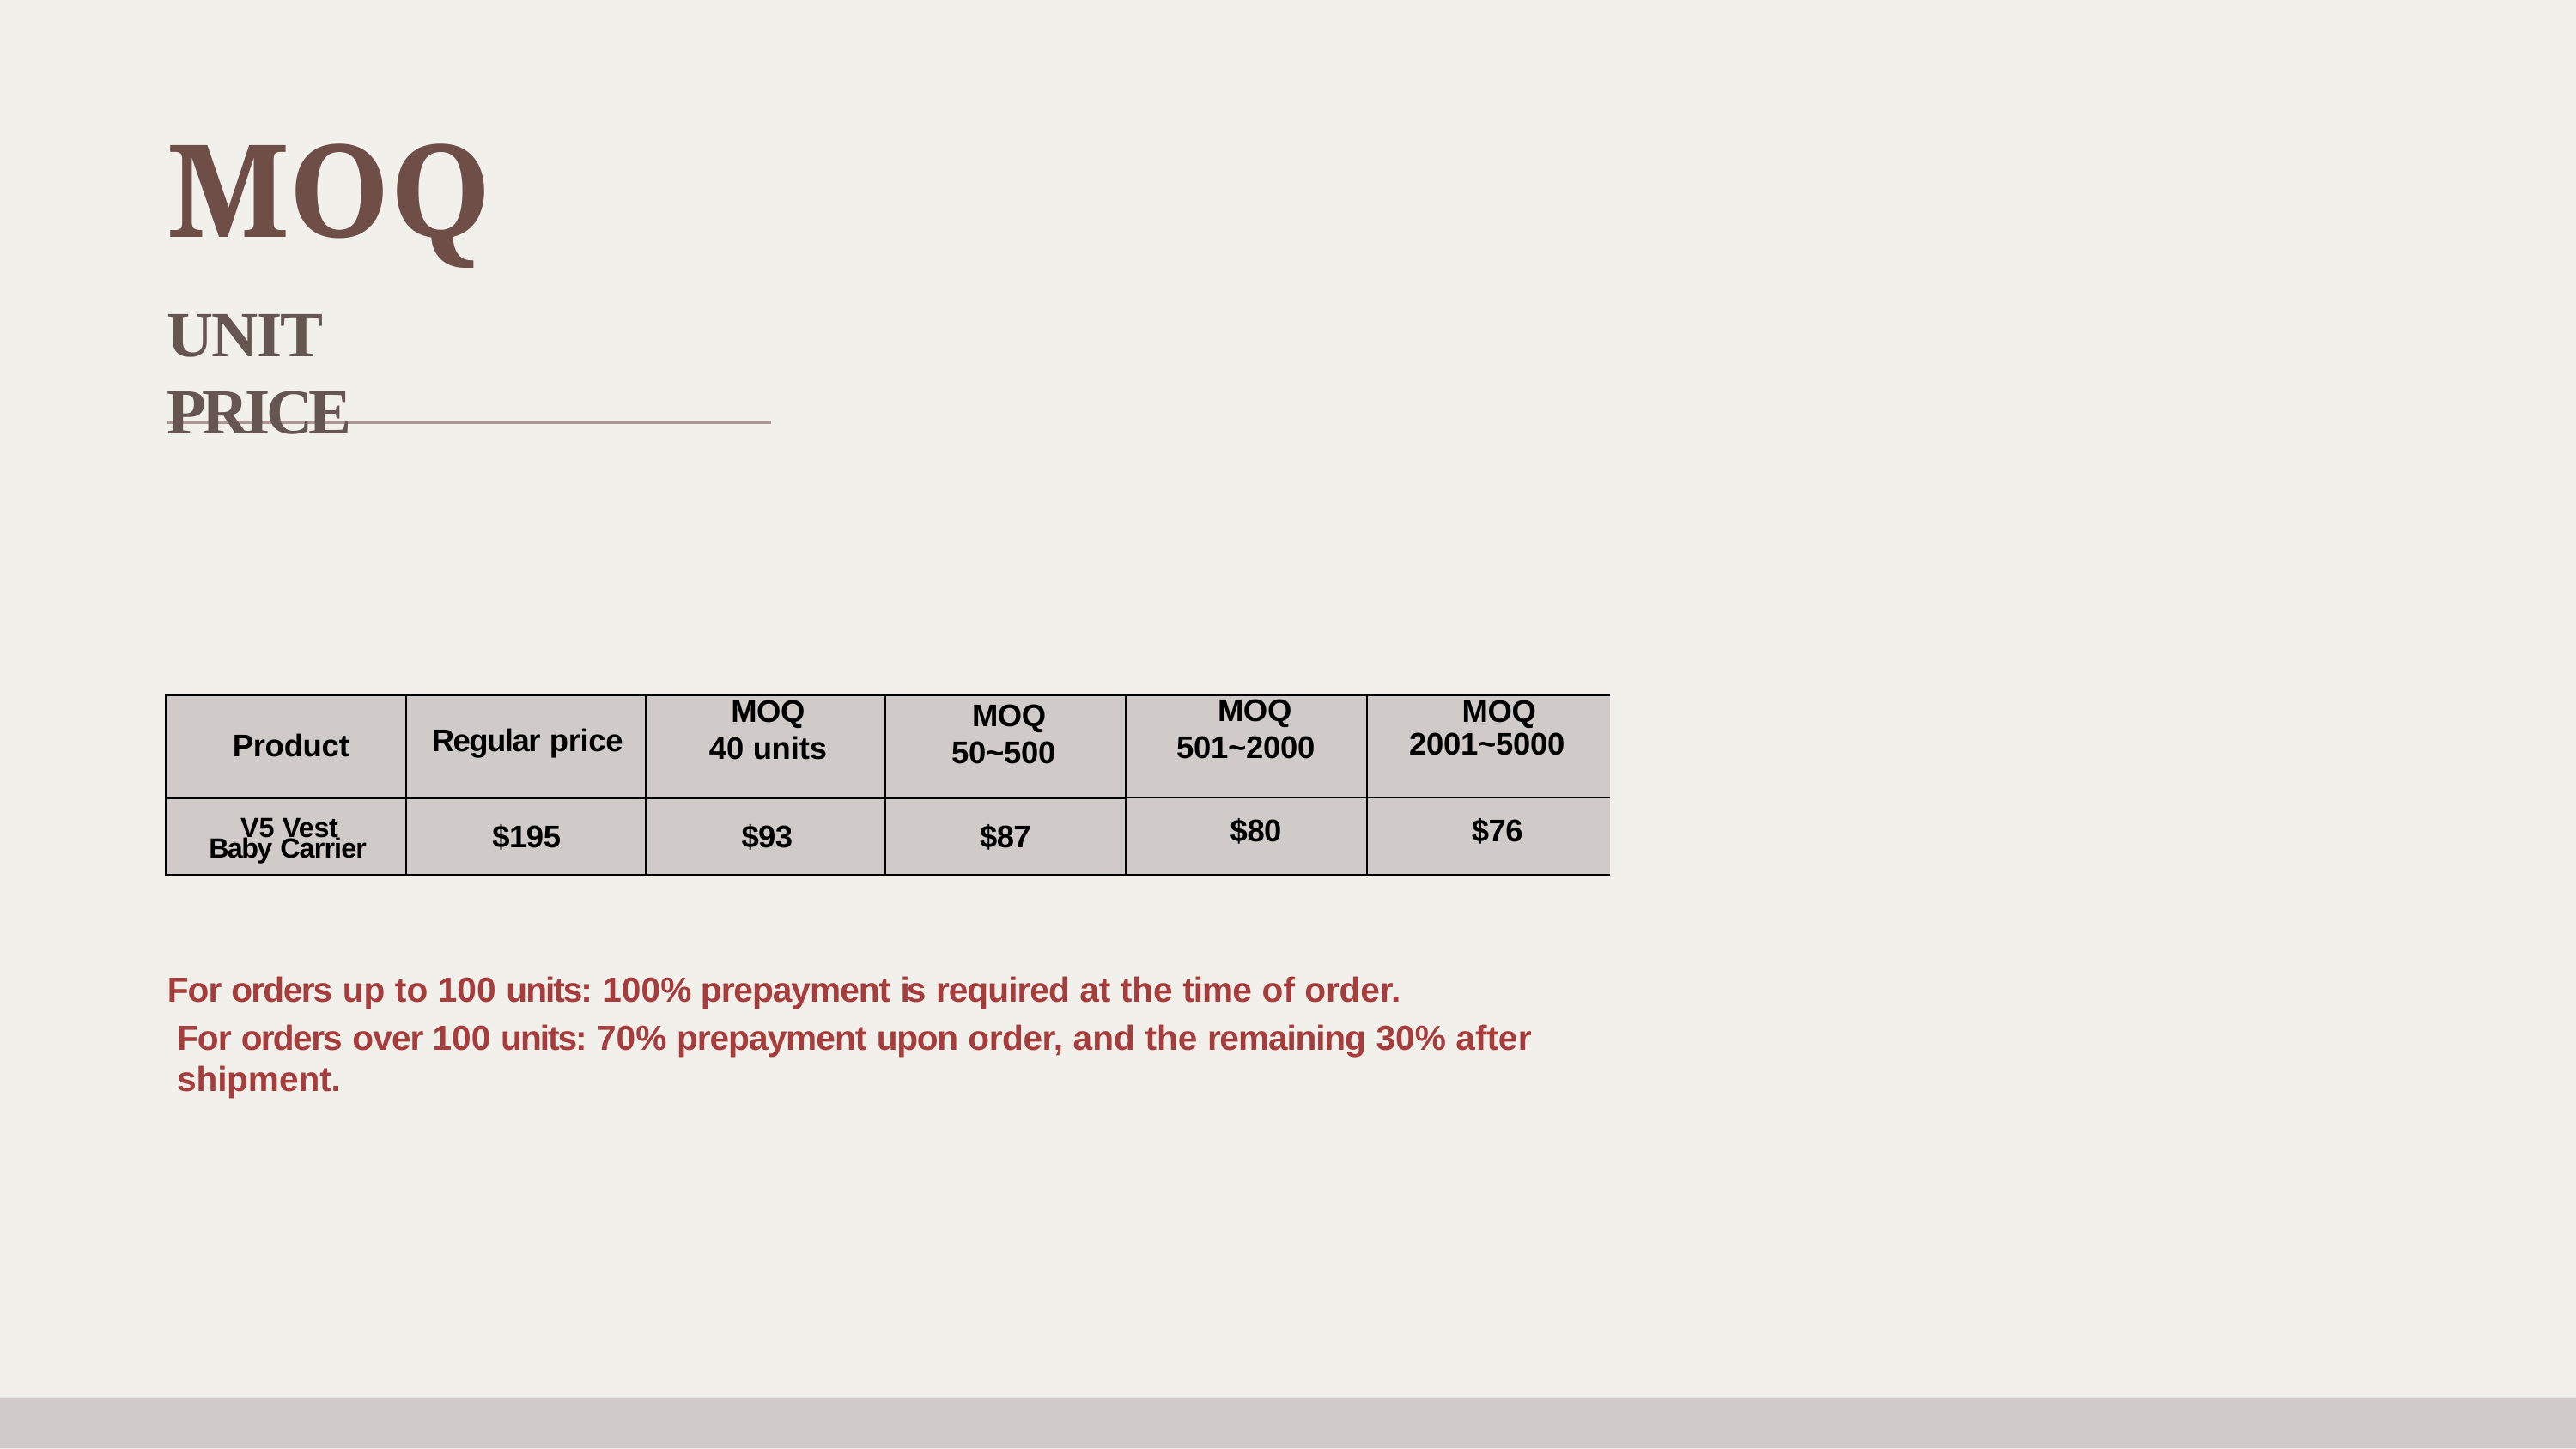

# MOQ
UNIT PRICE
| Product | Regular price | MOQ 40 units | MOQ 50~500 | MOQ 501~2000 | MOQ 2001~5000 |
| --- | --- | --- | --- | --- | --- |
| V5 Vest Baby Carrier | $195 | $93 | $87 | $80 | $76 |
For orders up to 100 units: 100% prepayment is required at the time of order.
For orders over 100 units: 70% prepayment upon order, and the remaining 30% after shipment.